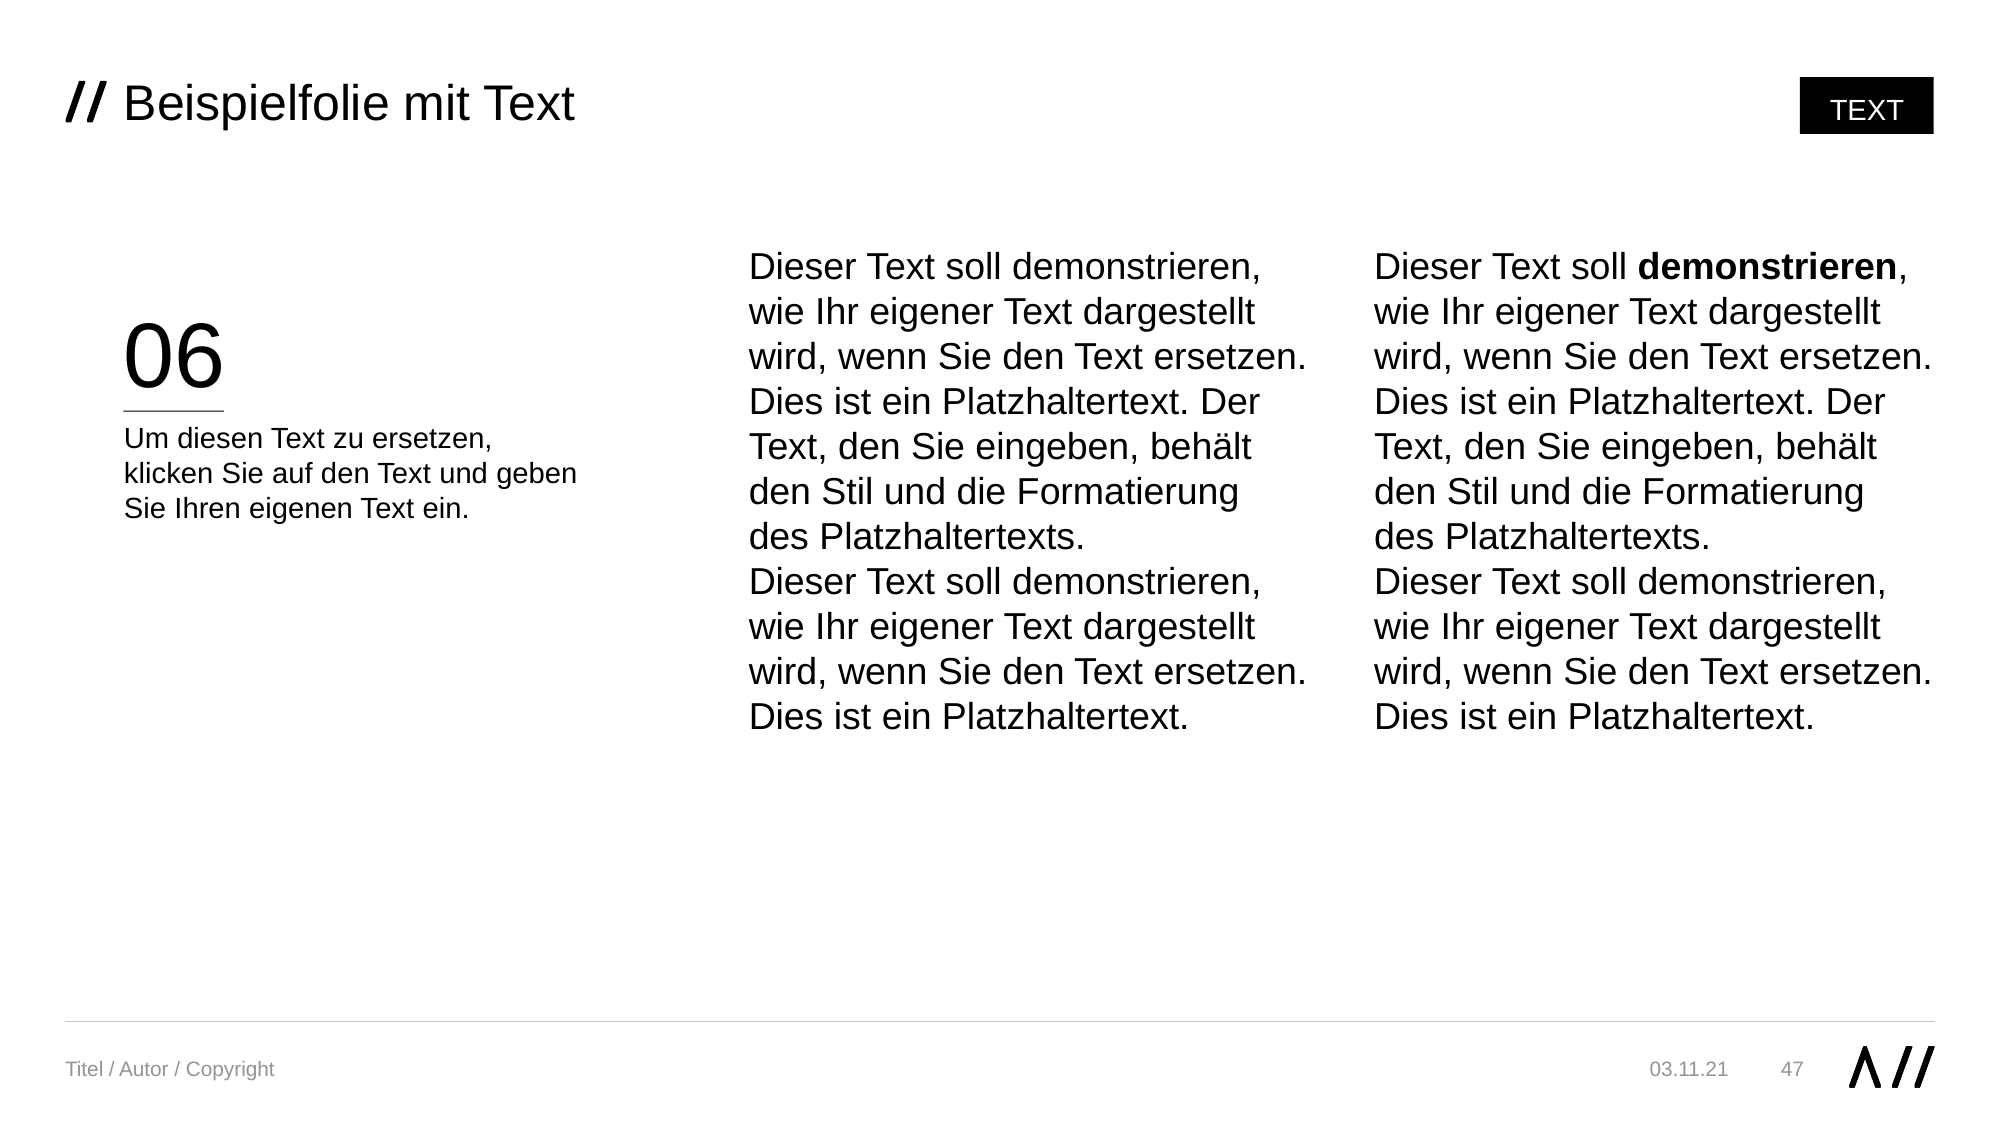

# Beispielfolie mit Text
TEXT
Dieser Text soll demonstrieren, wie Ihr eigener Text dargestellt wird, wenn Sie den Text ersetzen. Dies ist ein Platzhaltertext. Der Text, den Sie eingeben, behält den Stil und die Formatierung des Platzhaltertexts.
Dieser Text soll demonstrieren, wie Ihr eigener Text dargestellt wird, wenn Sie den Text ersetzen. Dies ist ein Platzhaltertext.

Dieser Text soll demonstrieren, wie Ihr eigener Text dargestellt wird, wenn Sie den Text ersetzen. Dies ist ein Platzhaltertext. Der Text, den Sie eingeben, behält den Stil und die Formatierung des Platzhaltertexts.
Dieser Text soll demonstrieren, wie Ihr eigener Text dargestellt wird, wenn Sie den Text ersetzen. Dies ist ein Platzhaltertext.
06

Um diesen Text zu ersetzen,
klicken Sie auf den Text und geben
Sie Ihren eigenen Text ein.

Titel / Autor / Copyright
47
03.11.21